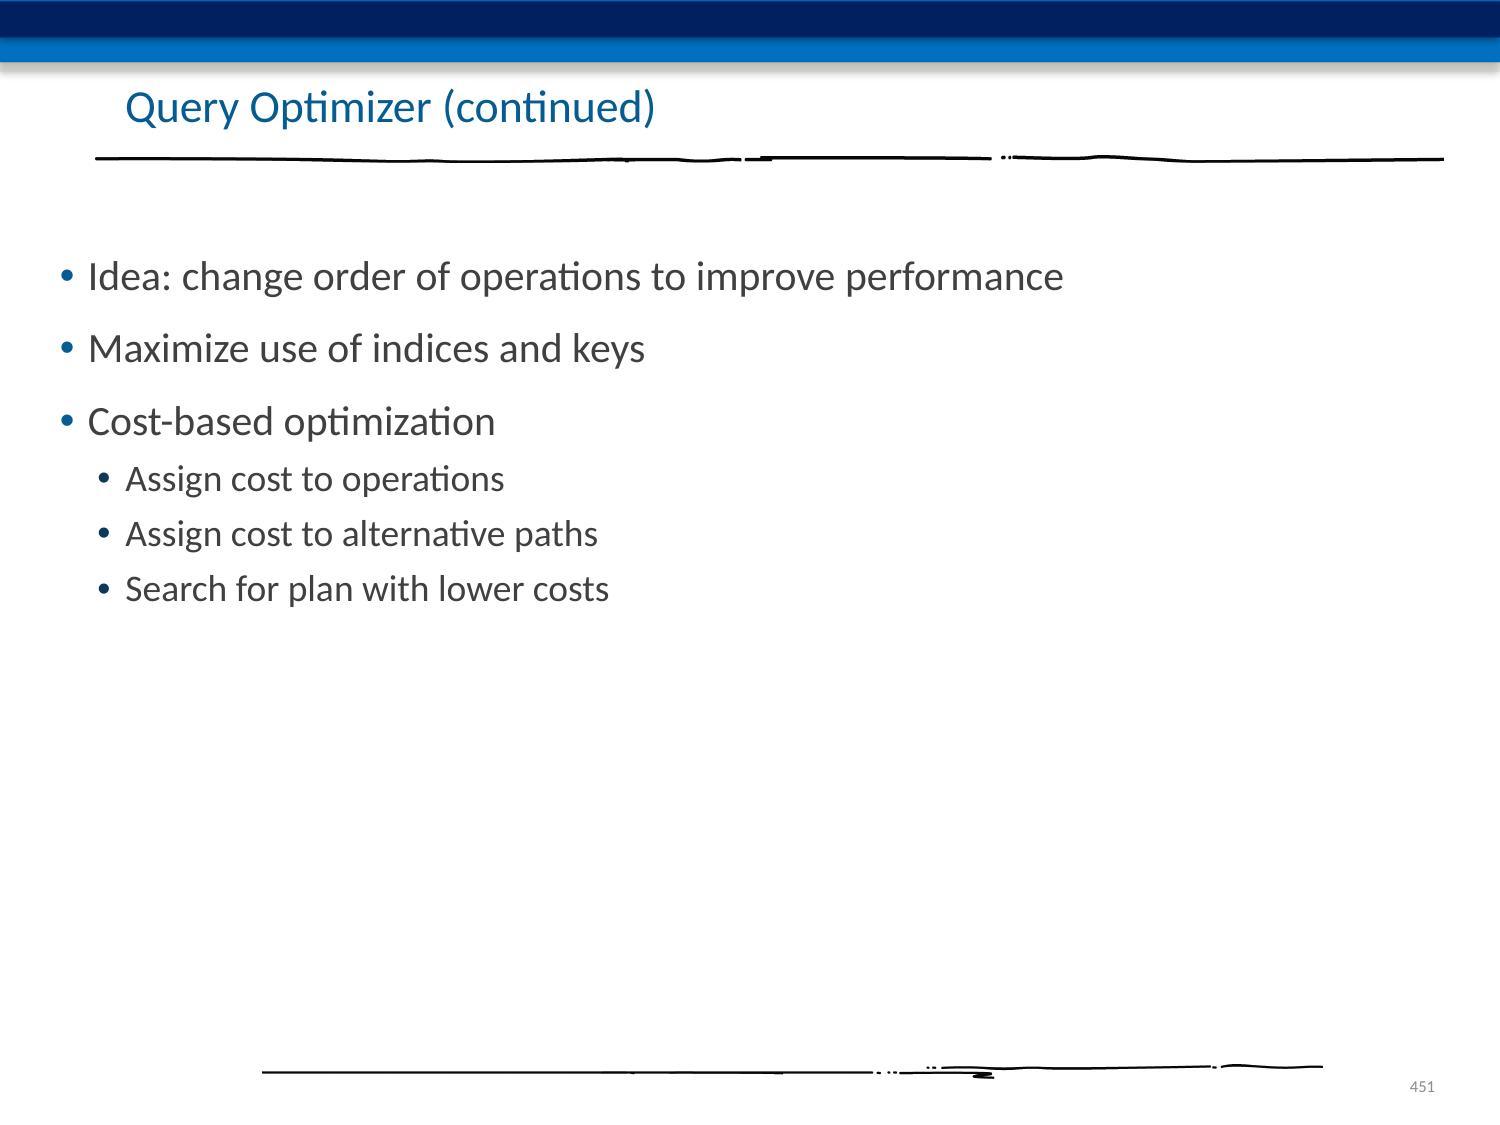

# Query Optimizer (continued)
Idea: change order of operations to improve performance
Maximize use of indices and keys
Cost-based optimization
Assign cost to operations
Assign cost to alternative paths
Search for plan with lower costs